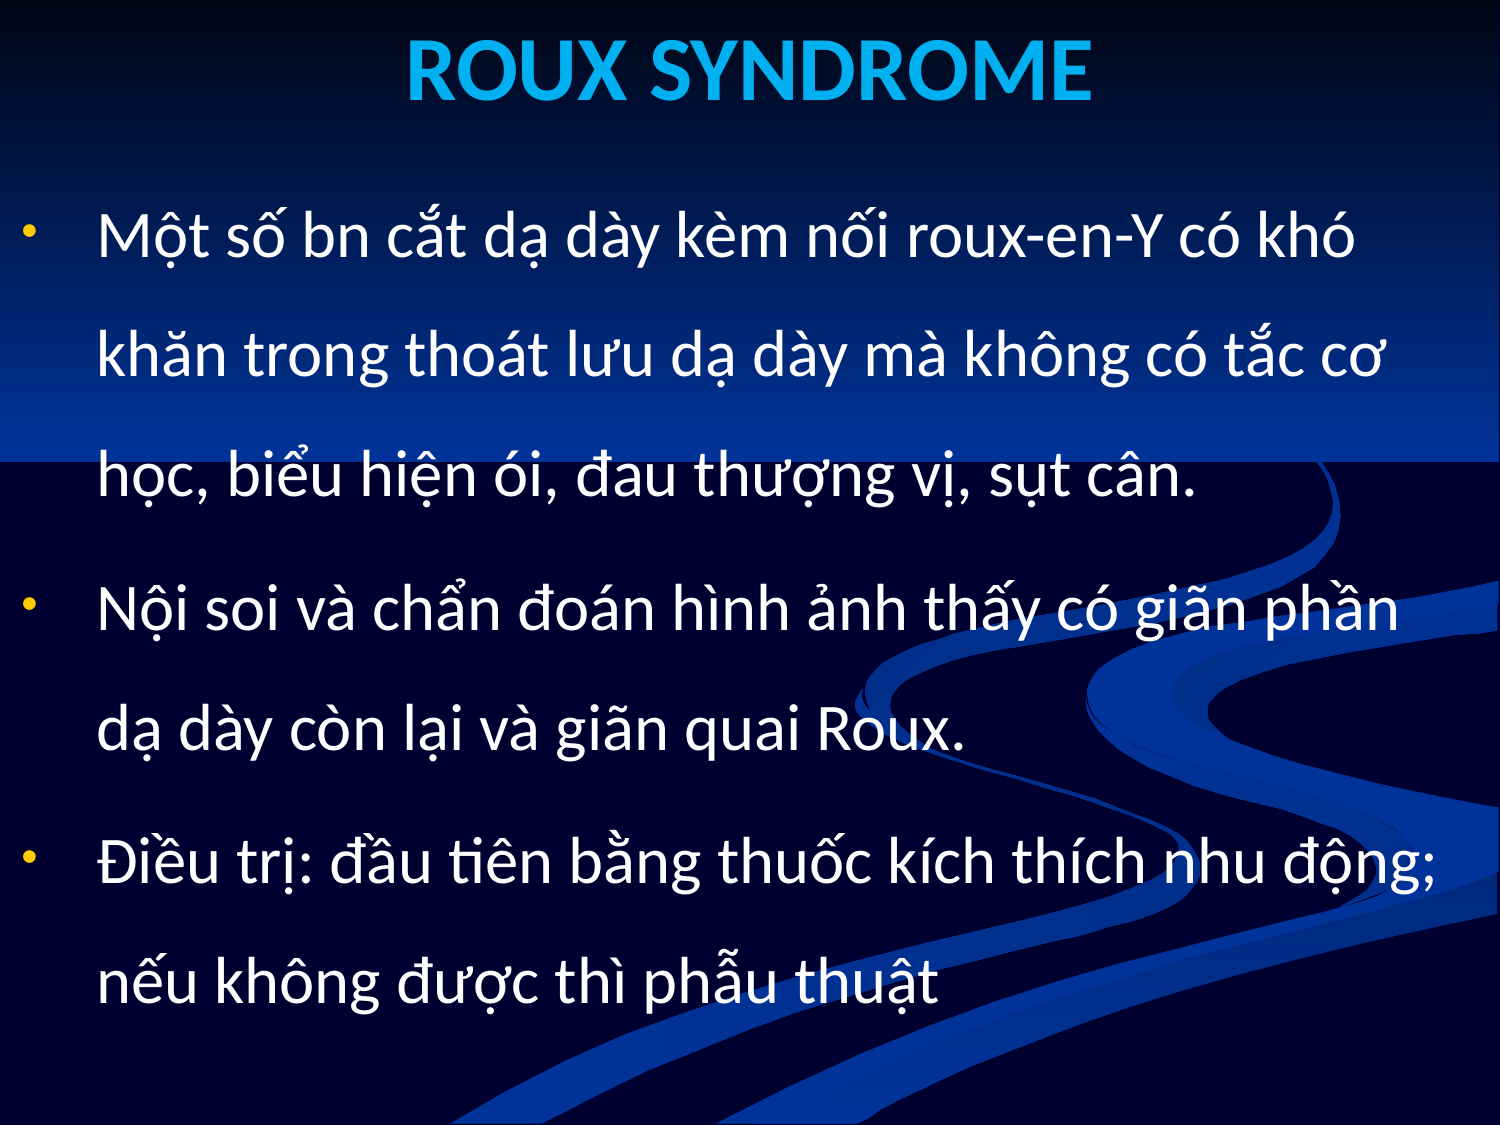

# ROUX SYNDROME
Một số bn cắt dạ dày kèm nối roux-en-Y có khó khăn trong thoát lưu dạ dày mà không có tắc cơ học, biểu hiện ói, đau thượng vị, sụt cân.
Nội soi và chẩn đoán hình ảnh thấy có giãn phần dạ dày còn lại và giãn quai Roux.
Điều trị: đầu tiên bằng thuốc kích thích nhu động; nếu không được thì phẫu thuật